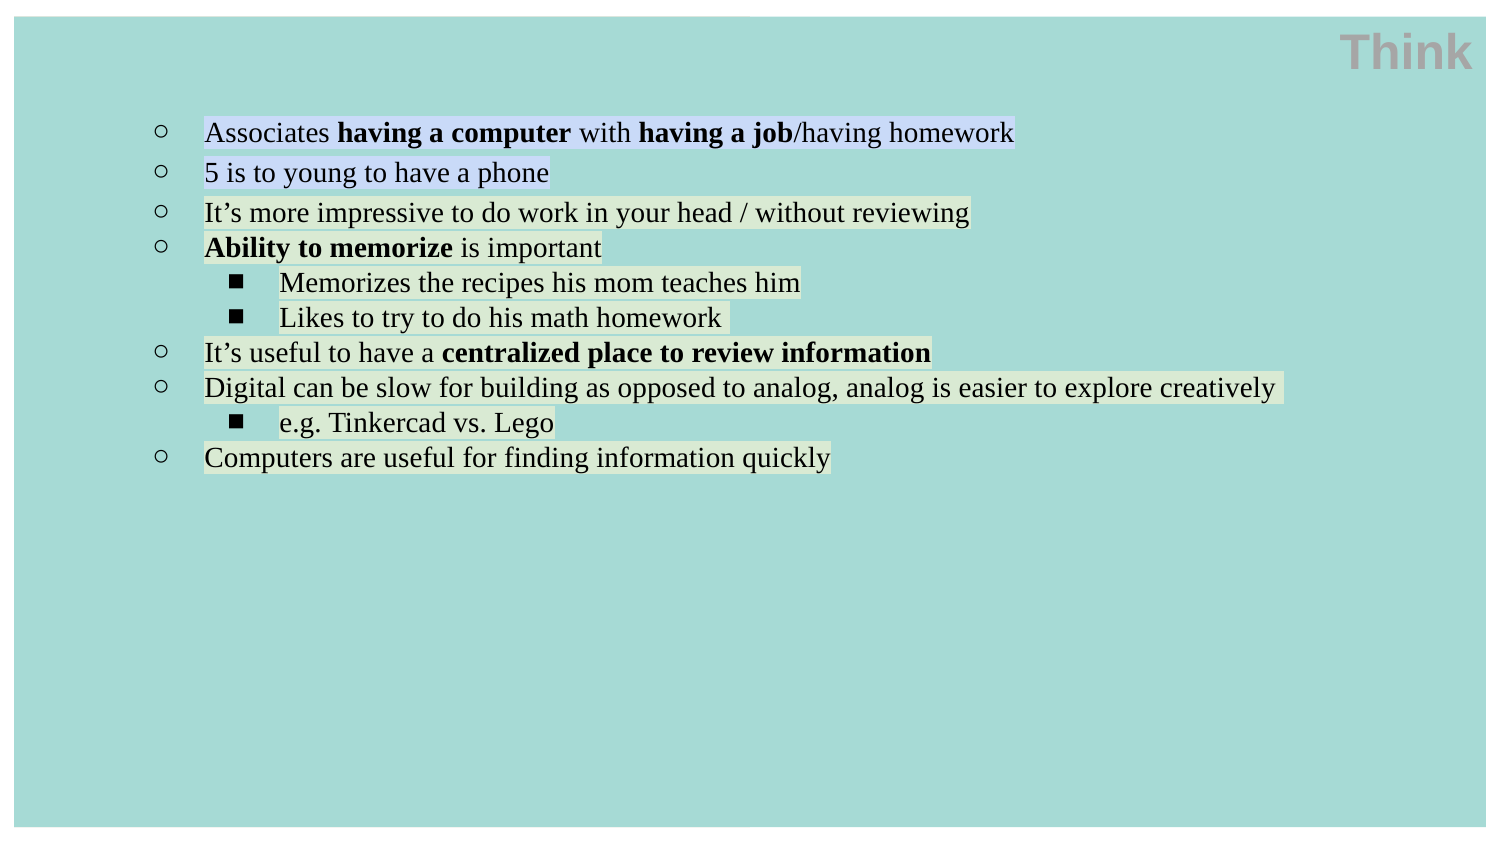

Think

Associates having a computer with having a job/having homework
5 is to young to have a phone
It’s more impressive to do work in your head / without reviewing
Ability to memorize is important
Memorizes the recipes his mom teaches him
Likes to try to do his math homework
It’s useful to have a centralized place to review information
Digital can be slow for building as opposed to analog, analog is easier to explore creatively
e.g. Tinkercad vs. Lego
Computers are useful for finding information quickly